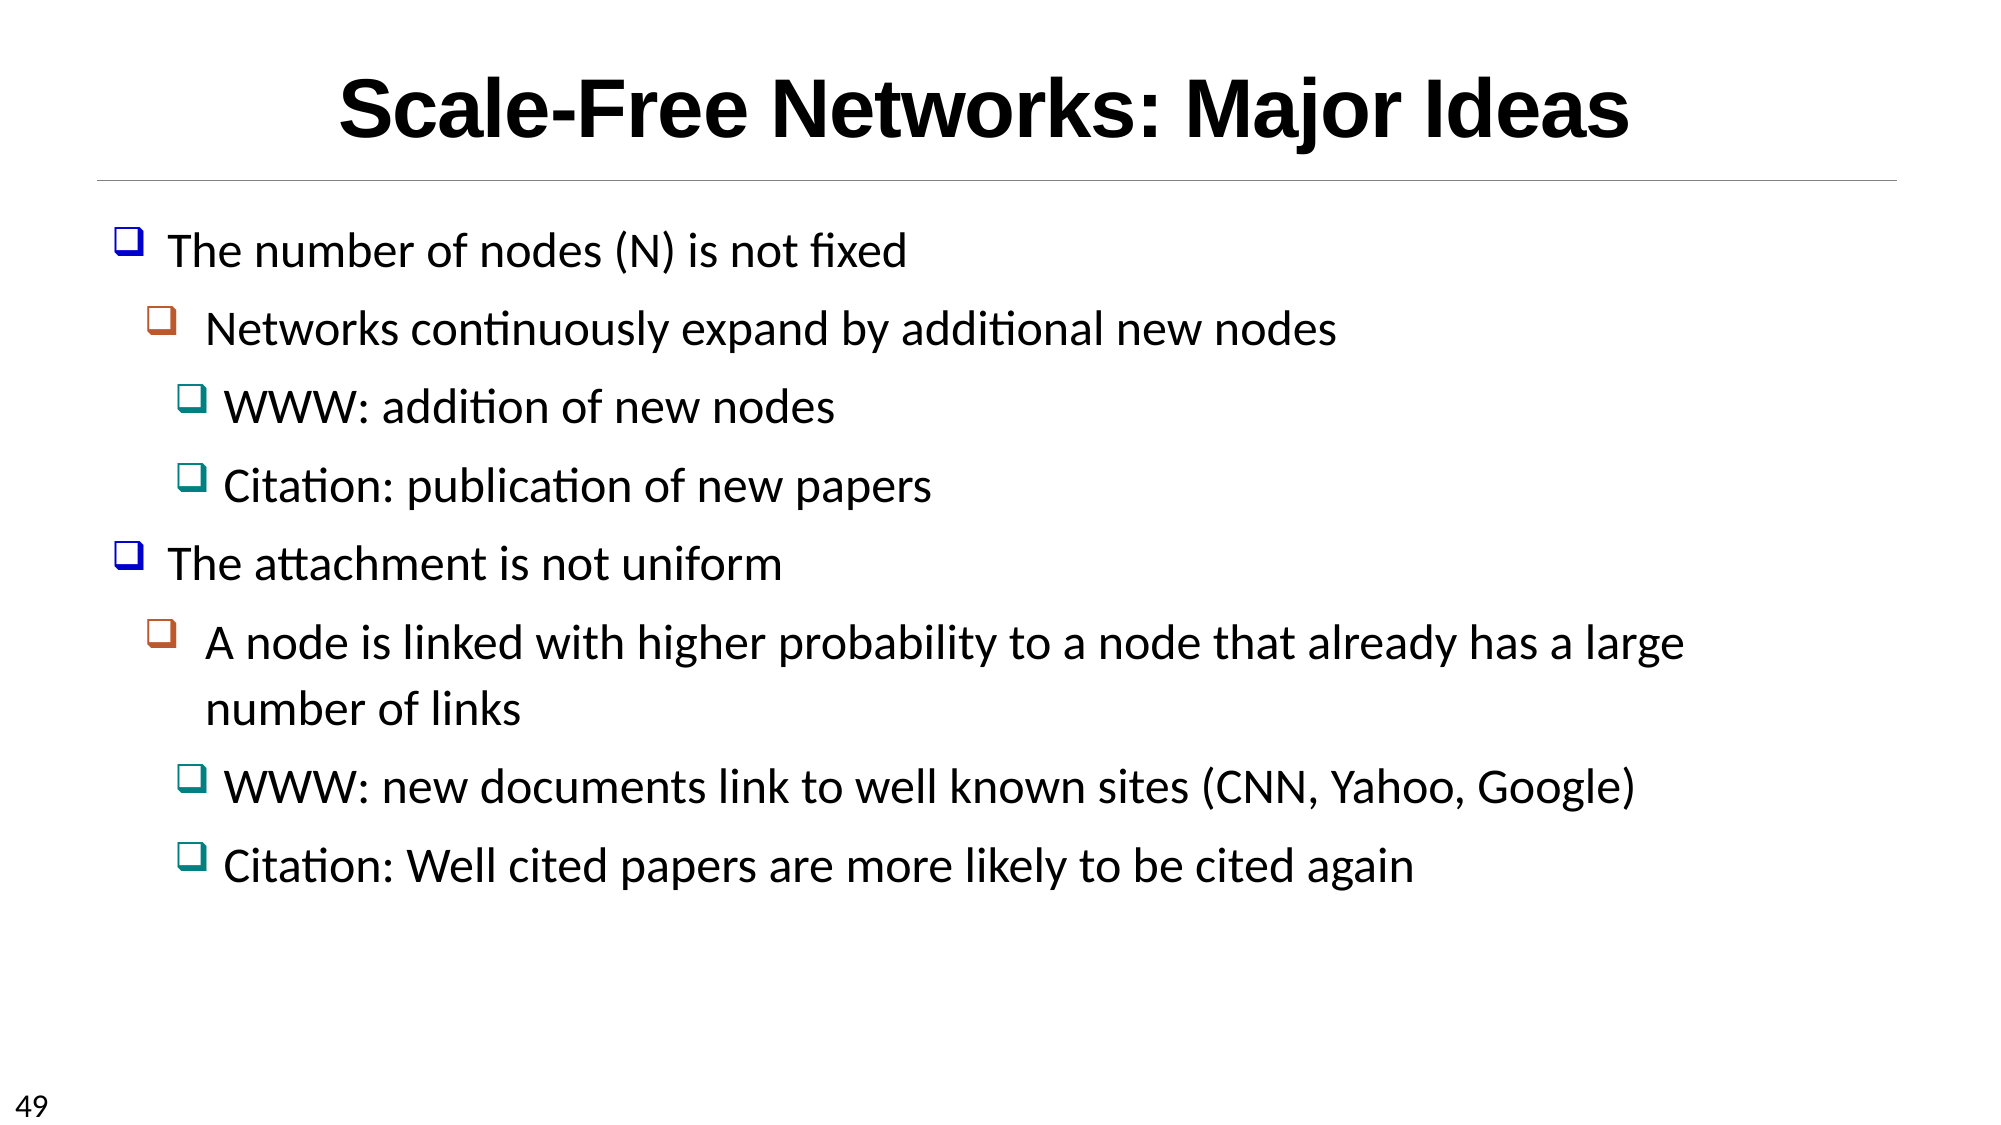

# Scale-Free Networks: Major Ideas
The number of nodes (N) is not fixed
Networks continuously expand by additional new nodes
WWW: addition of new nodes
Citation: publication of new papers
The attachment is not uniform
A node is linked with higher probability to a node that already has a large number of links
WWW: new documents link to well known sites (CNN, Yahoo, Google)
Citation: Well cited papers are more likely to be cited again